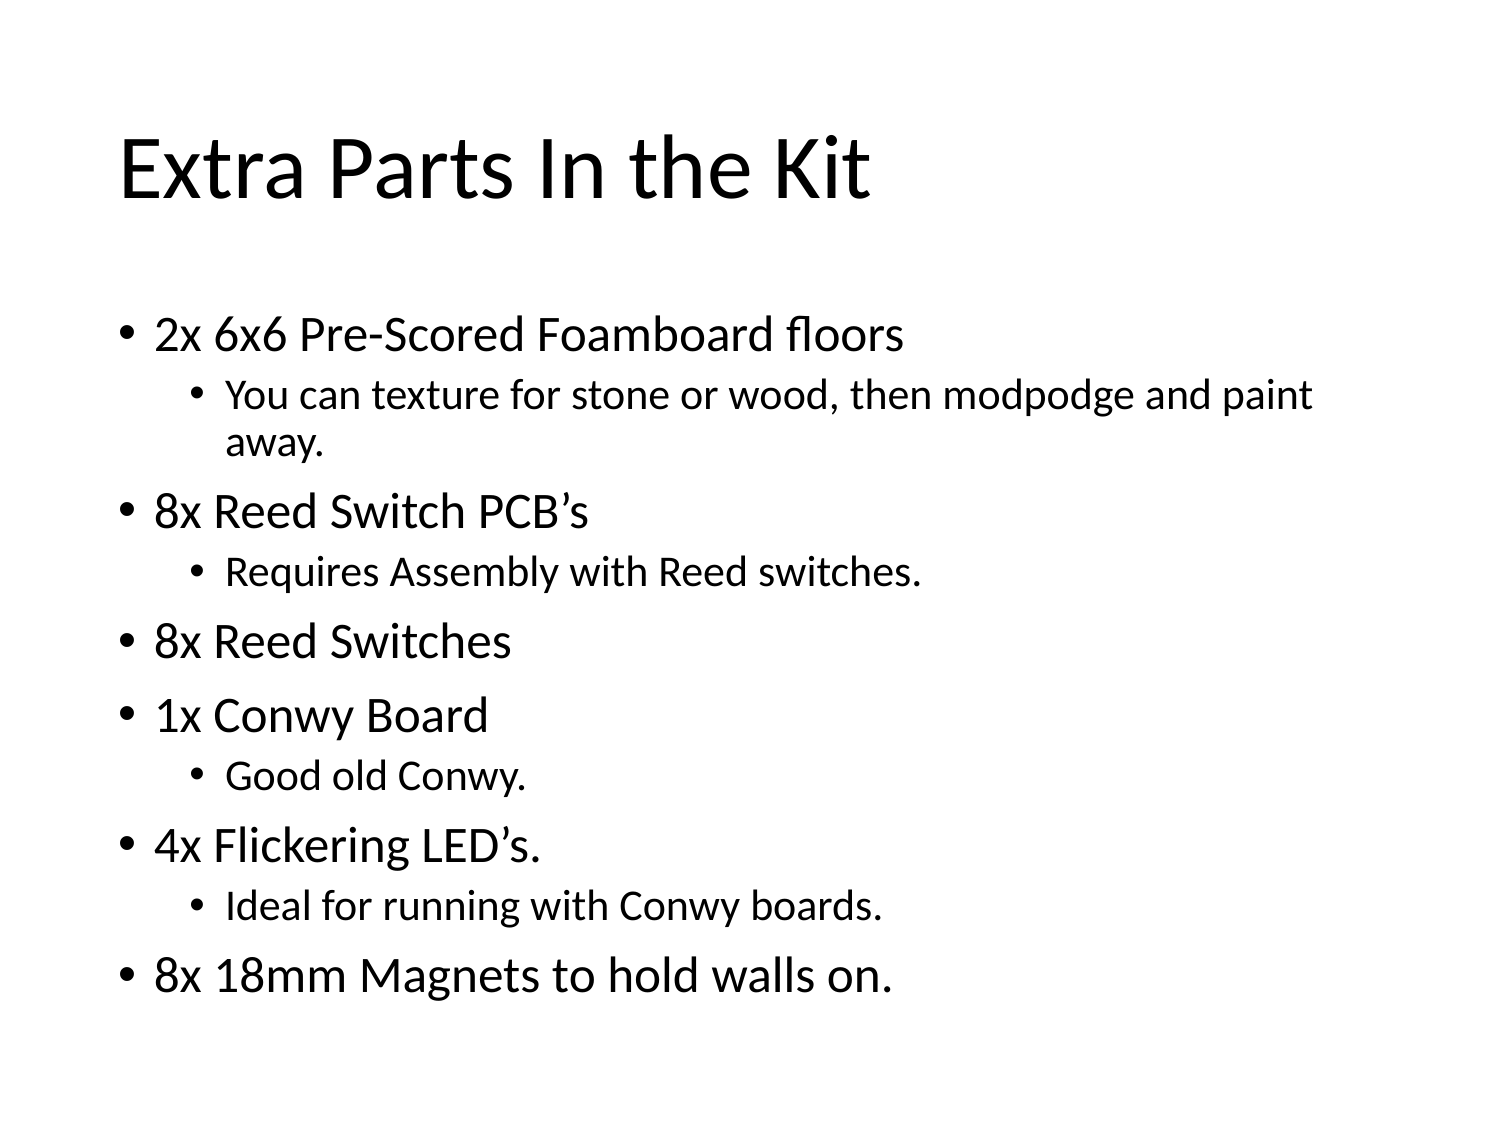

# Extra Parts In the Kit
2x 6x6 Pre-Scored Foamboard floors
You can texture for stone or wood, then modpodge and paint away.
8x Reed Switch PCB’s
Requires Assembly with Reed switches.
8x Reed Switches
1x Conwy Board
Good old Conwy.
4x Flickering LED’s.
Ideal for running with Conwy boards.
8x 18mm Magnets to hold walls on.